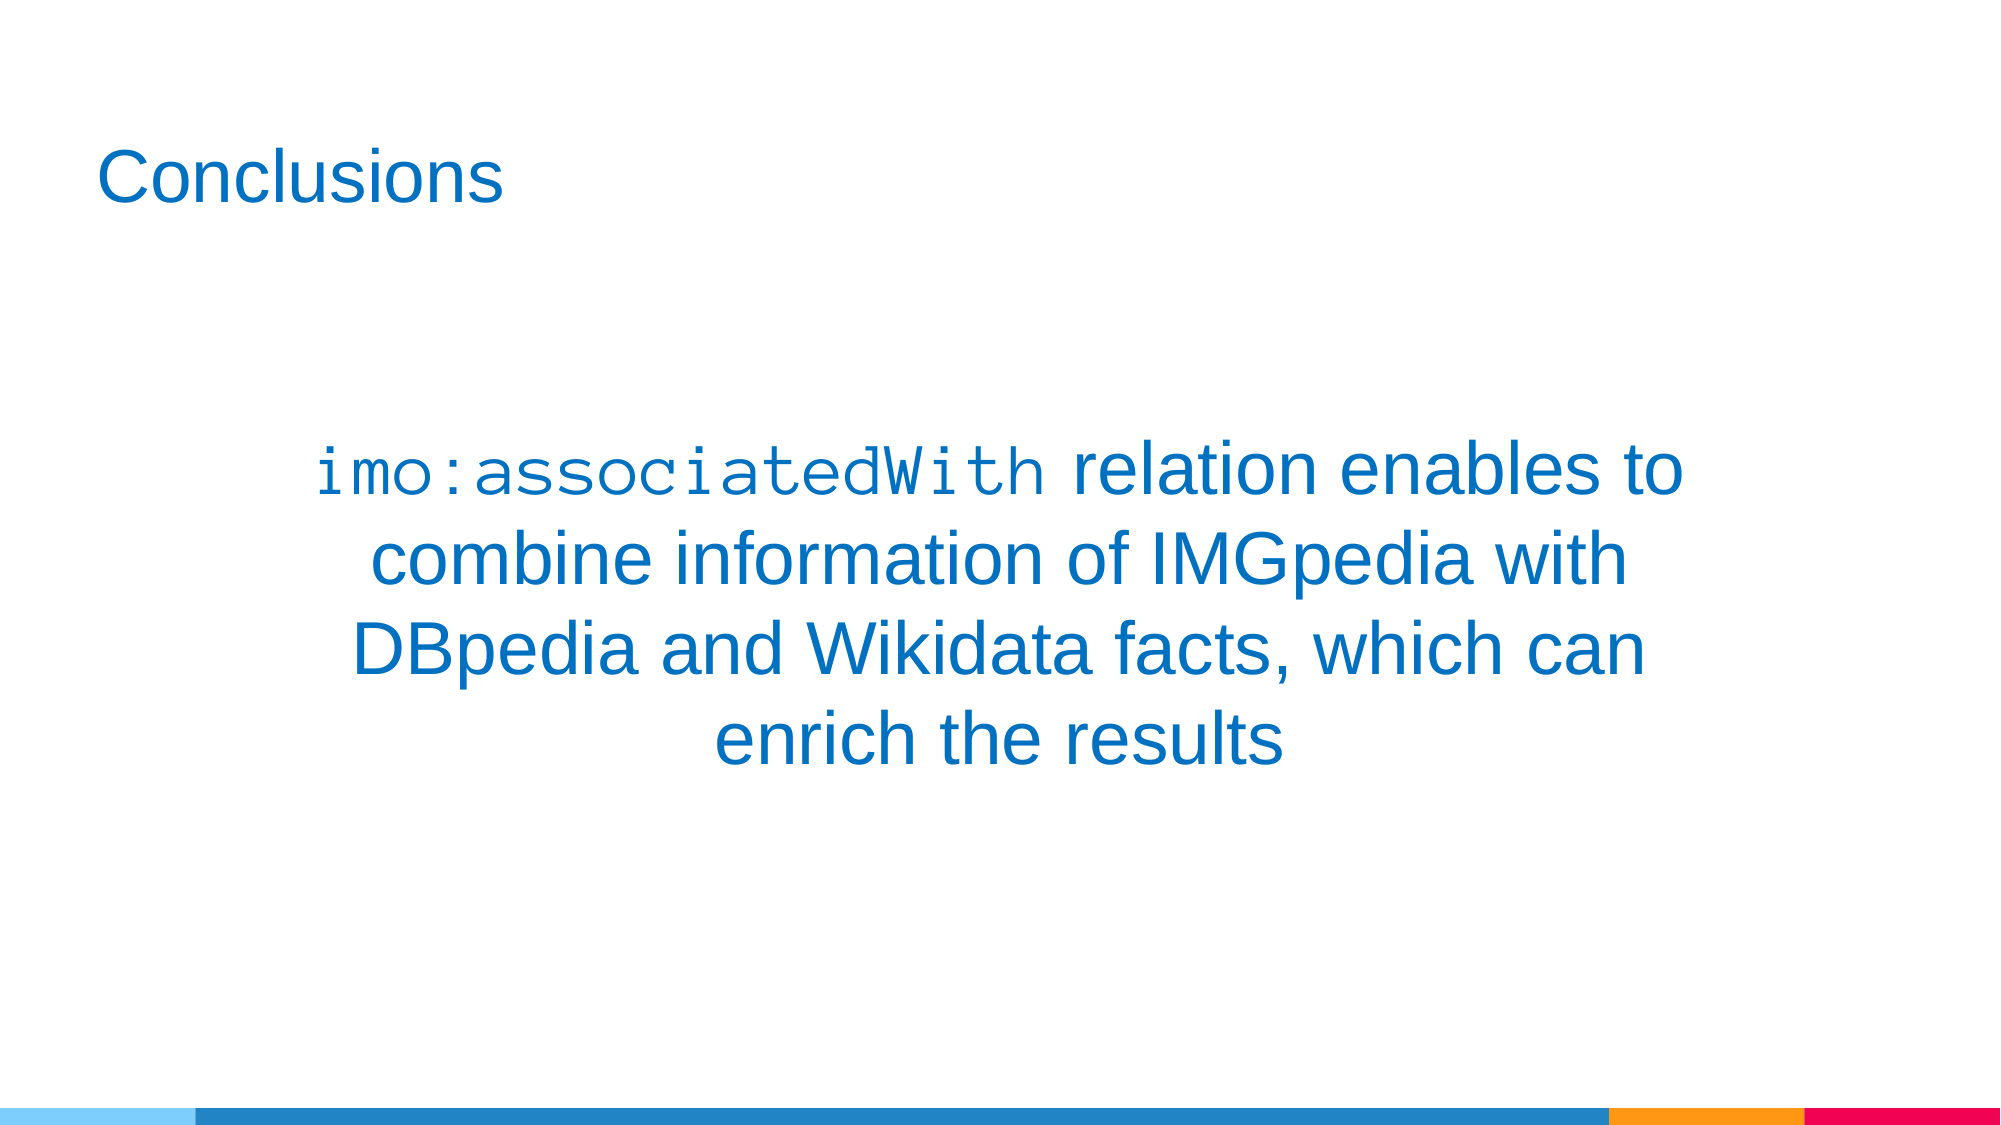

# Conclusions
imo:associatedWith relation enables to combine information of IMGpedia with DBpedia and Wikidata facts, which can enrich the results